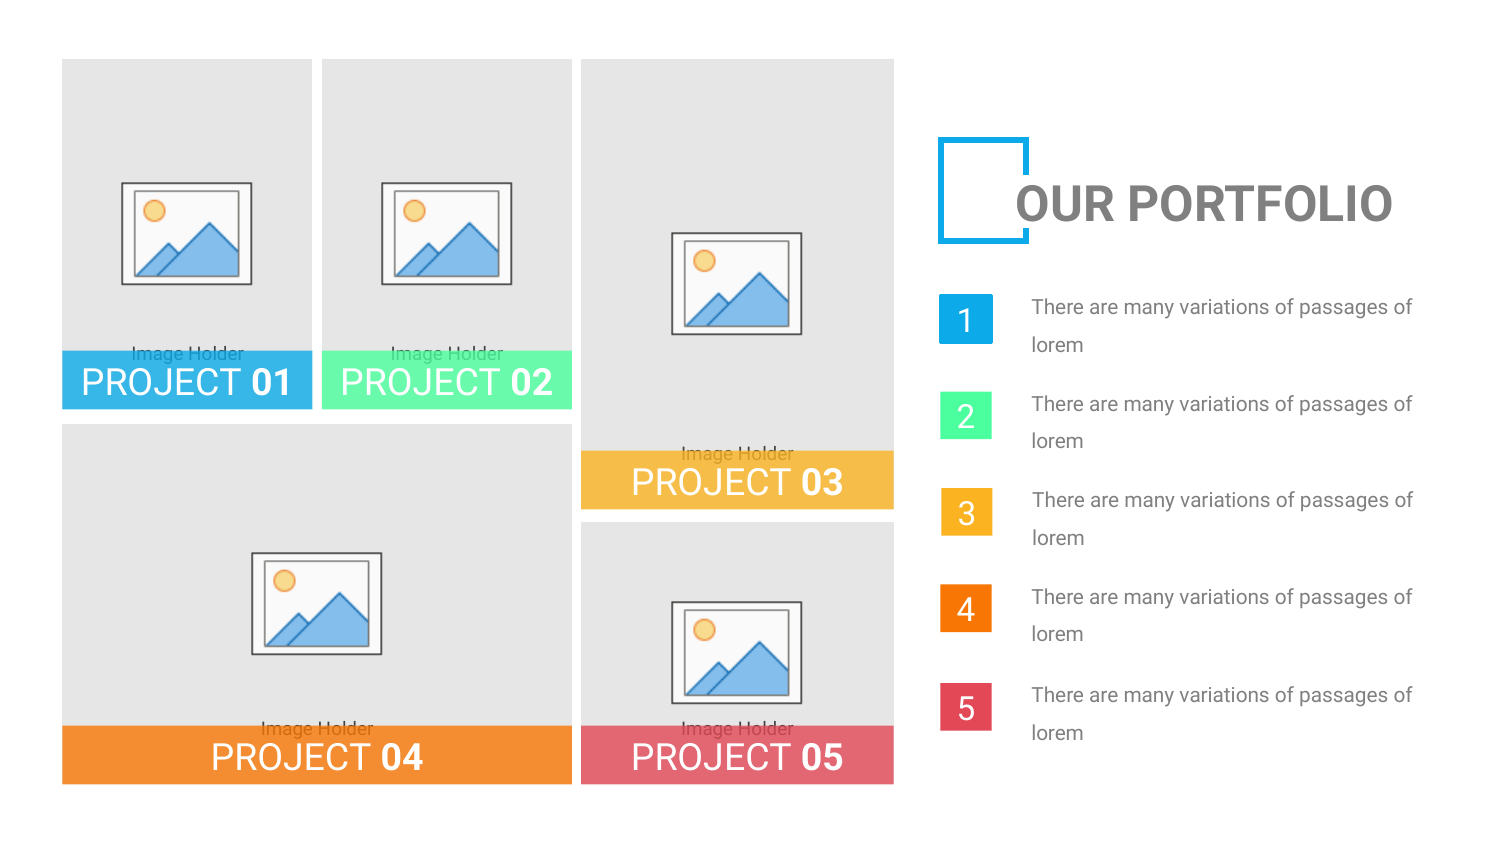

OUR PORTFOLIO
There are many variations of passages of lorem
1
PROJECT 01
PROJECT 02
There are many variations of passages of lorem
2

PROJECT 03
There are many variations of passages of lorem
3

There are many variations of passages of lorem
4
There are many variations of passages of lorem
5
PROJECT 04
PROJECT 05